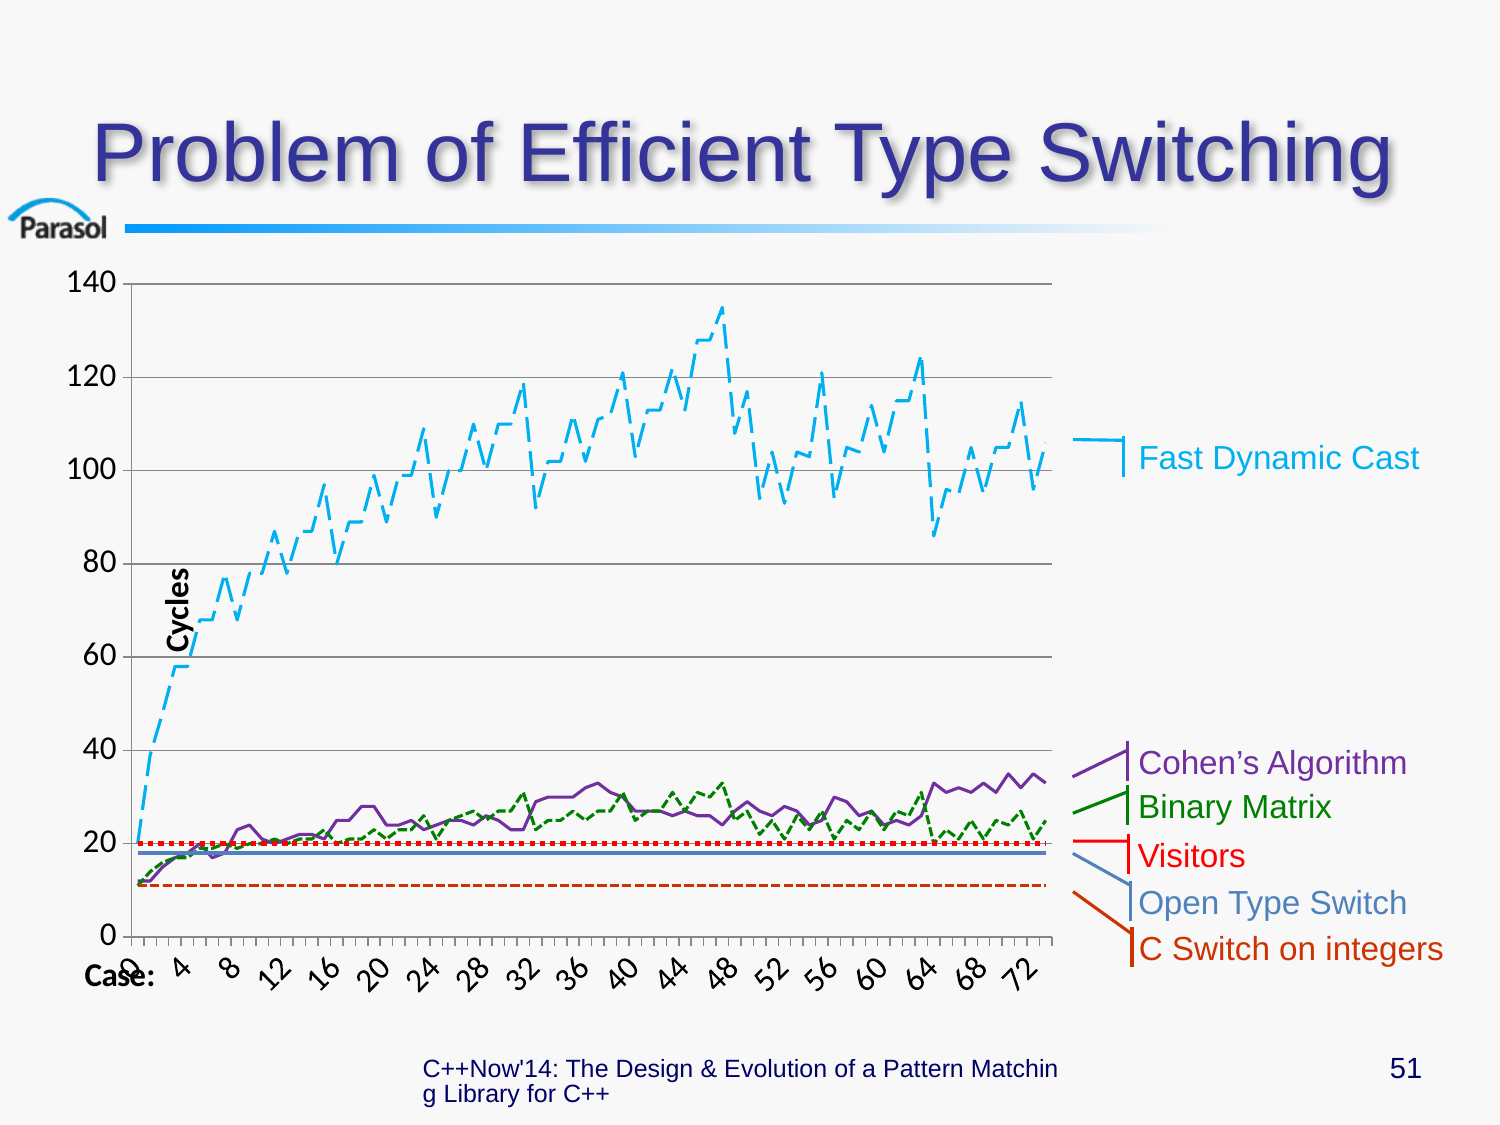

# Problem of Efficient Type Switching

### Chart

| Category | Fast Dynamic Cast | Cohen's Algorithm | Binary Matrix | Visitors | Open Type Switch | Switch |
|---|---|---|---|---|---|---|
| 0 | 20.0 | 12.0 | 11.0 | 20.0 | 18.0 | 11.0 |
| 1 | 39.0 | 12.0 | 14.0 | 20.0 | 18.0 | 11.0 |
| 2 | 48.0 | 15.0 | 16.0 | 20.0 | 18.0 | 11.0 |
| 3 | 58.0 | 17.0 | 17.0 | 20.0 | 18.0 | 11.0 |
| 4 | 58.0 | 18.0 | 17.0 | 20.0 | 18.0 | 11.0 |
| 5 | 68.0 | 20.0 | 19.0 | 20.0 | 18.0 | 11.0 |
| 6 | 68.0 | 17.0 | 19.0 | 20.0 | 18.0 | 11.0 |
| 7 | 78.0 | 18.0 | 20.0 | 20.0 | 18.0 | 11.0 |
| 8 | 68.0 | 23.0 | 19.0 | 20.0 | 18.0 | 11.0 |
| 9 | 78.0 | 24.0 | 20.0 | 20.0 | 18.0 | 11.0 |
| 10 | 78.0 | 21.0 | 20.0 | 20.0 | 18.0 | 11.0 |
| 11 | 87.0 | 20.0 | 21.0 | 20.0 | 18.0 | 11.0 |
| 12 | 78.0 | 21.0 | 20.0 | 20.0 | 18.0 | 11.0 |
| 13 | 87.0 | 22.0 | 21.0 | 20.0 | 18.0 | 11.0 |
| 14 | 87.0 | 22.0 | 21.0 | 20.0 | 18.0 | 11.0 |
| 15 | 97.0 | 21.0 | 23.0 | 20.0 | 18.0 | 11.0 |
| 16 | 80.0 | 25.0 | 20.0 | 20.0 | 18.0 | 11.0 |
| 17 | 89.0 | 25.0 | 21.0 | 20.0 | 18.0 | 11.0 |
| 18 | 89.0 | 28.0 | 21.0 | 20.0 | 18.0 | 11.0 |
| 19 | 99.0 | 28.0 | 23.0 | 20.0 | 18.0 | 11.0 |
| 20 | 89.0 | 24.0 | 21.0 | 20.0 | 18.0 | 11.0 |
| 21 | 99.0 | 24.0 | 23.0 | 20.0 | 18.0 | 11.0 |
| 22 | 99.0 | 25.0 | 23.0 | 20.0 | 18.0 | 11.0 |
| 23 | 109.0 | 23.0 | 26.0 | 20.0 | 18.0 | 11.0 |
| 24 | 90.0 | 24.0 | 21.0 | 20.0 | 18.0 | 11.0 |
| 25 | 100.0 | 25.0 | 25.0 | 20.0 | 18.0 | 11.0 |
| 26 | 100.0 | 25.0 | 26.0 | 20.0 | 18.0 | 11.0 |
| 27 | 110.0 | 24.0 | 27.0 | 20.0 | 18.0 | 11.0 |
| 28 | 100.0 | 26.0 | 25.0 | 20.0 | 18.0 | 11.0 |
| 29 | 110.0 | 25.0 | 27.0 | 20.0 | 18.0 | 11.0 |
| 30 | 110.0 | 23.0 | 27.0 | 20.0 | 18.0 | 11.0 |
| 31 | 119.0 | 23.0 | 31.0 | 20.0 | 18.0 | 11.0 |
| 32 | 92.0 | 29.0 | 23.0 | 20.0 | 18.0 | 11.0 |
| 33 | 102.0 | 30.0 | 25.0 | 20.0 | 18.0 | 11.0 |
| 34 | 102.0 | 30.0 | 25.0 | 20.0 | 18.0 | 11.0 |
| 35 | 112.0 | 30.0 | 27.0 | 20.0 | 18.0 | 11.0 |
| 36 | 102.0 | 32.0 | 25.0 | 20.0 | 18.0 | 11.0 |
| 37 | 111.0 | 33.0 | 27.0 | 20.0 | 18.0 | 11.0 |
| 38 | 112.0 | 31.0 | 27.0 | 20.0 | 18.0 | 11.0 |
| 39 | 121.0 | 30.0 | 31.0 | 20.0 | 18.0 | 11.0 |
| 40 | 103.0 | 27.0 | 25.0 | 20.0 | 18.0 | 11.0 |
| 41 | 113.0 | 27.0 | 27.0 | 20.0 | 18.0 | 11.0 |
| 42 | 113.0 | 27.0 | 27.0 | 20.0 | 18.0 | 11.0 |
| 43 | 122.0 | 26.0 | 31.0 | 20.0 | 18.0 | 11.0 |
| 44 | 113.0 | 27.0 | 27.0 | 20.0 | 18.0 | 11.0 |
| 45 | 128.0 | 26.0 | 31.0 | 20.0 | 18.0 | 11.0 |
| 46 | 128.0 | 26.0 | 30.0 | 20.0 | 18.0 | 11.0 |
| 47 | 135.0 | 24.0 | 33.0 | 20.0 | 18.0 | 11.0 |
| 48 | 108.0 | 27.0 | 25.0 | 20.0 | 18.0 | 11.0 |
| 49 | 117.0 | 29.0 | 27.0 | 20.0 | 18.0 | 11.0 |
| 50 | 94.0 | 27.0 | 22.0 | 20.0 | 18.0 | 11.0 |
| 51 | 104.0 | 26.0 | 25.0 | 20.0 | 18.0 | 11.0 |
| 52 | 93.0 | 28.0 | 21.0 | 20.0 | 18.0 | 11.0 |
| 53 | 104.0 | 27.0 | 26.0 | 20.0 | 18.0 | 11.0 |
| 54 | 103.0 | 24.0 | 23.0 | 20.0 | 18.0 | 11.0 |
| 55 | 121.0 | 25.0 | 27.0 | 20.0 | 18.0 | 11.0 |
| 56 | 94.0 | 30.0 | 21.0 | 20.0 | 18.0 | 11.0 |
| 57 | 105.0 | 29.0 | 25.0 | 20.0 | 18.0 | 11.0 |
| 58 | 104.0 | 26.0 | 23.0 | 20.0 | 18.0 | 11.0 |
| 59 | 114.0 | 27.0 | 27.0 | 20.0 | 18.0 | 11.0 |
| 60 | 104.0 | 24.0 | 23.0 | 20.0 | 18.0 | 11.0 |
| 61 | 115.0 | 25.0 | 27.0 | 20.0 | 18.0 | 11.0 |
| 62 | 115.0 | 24.0 | 26.0 | 20.0 | 18.0 | 11.0 |
| 63 | 125.0 | 26.0 | 31.0 | 20.0 | 18.0 | 11.0 |
| 64 | 86.0 | 33.0 | 20.0 | 20.0 | 18.0 | 11.0 |
| 65 | 96.0 | 31.0 | 23.0 | 20.0 | 18.0 | 11.0 |
| 66 | 95.0 | 32.0 | 21.0 | 20.0 | 18.0 | 11.0 |
| 67 | 105.0 | 31.0 | 25.0 | 20.0 | 18.0 | 11.0 |
| 68 | 95.0 | 33.0 | 21.0 | 20.0 | 18.0 | 11.0 |
| 69 | 105.0 | 31.0 | 25.0 | 20.0 | 18.0 | 11.0 |
| 70 | 105.0 | 35.0 | 24.0 | 20.0 | 18.0 | 11.0 |
| 71 | 115.0 | 32.0 | 27.0 | 20.0 | 18.0 | 11.0 |
| 72 | 96.0 | 35.0 | 21.0 | 20.0 | 18.0 | 11.0 |
| 73 | 106.0 | 33.0 | 25.0 | 20.0 | 18.0 | 11.0 |
Fast Dynamic Cast
Cohen’s Algorithm
Binary Matrix
Visitors
Open Type Switch
C Switch on integers
C++Now'14: The Design & Evolution of a Pattern Matching Library for C++
51